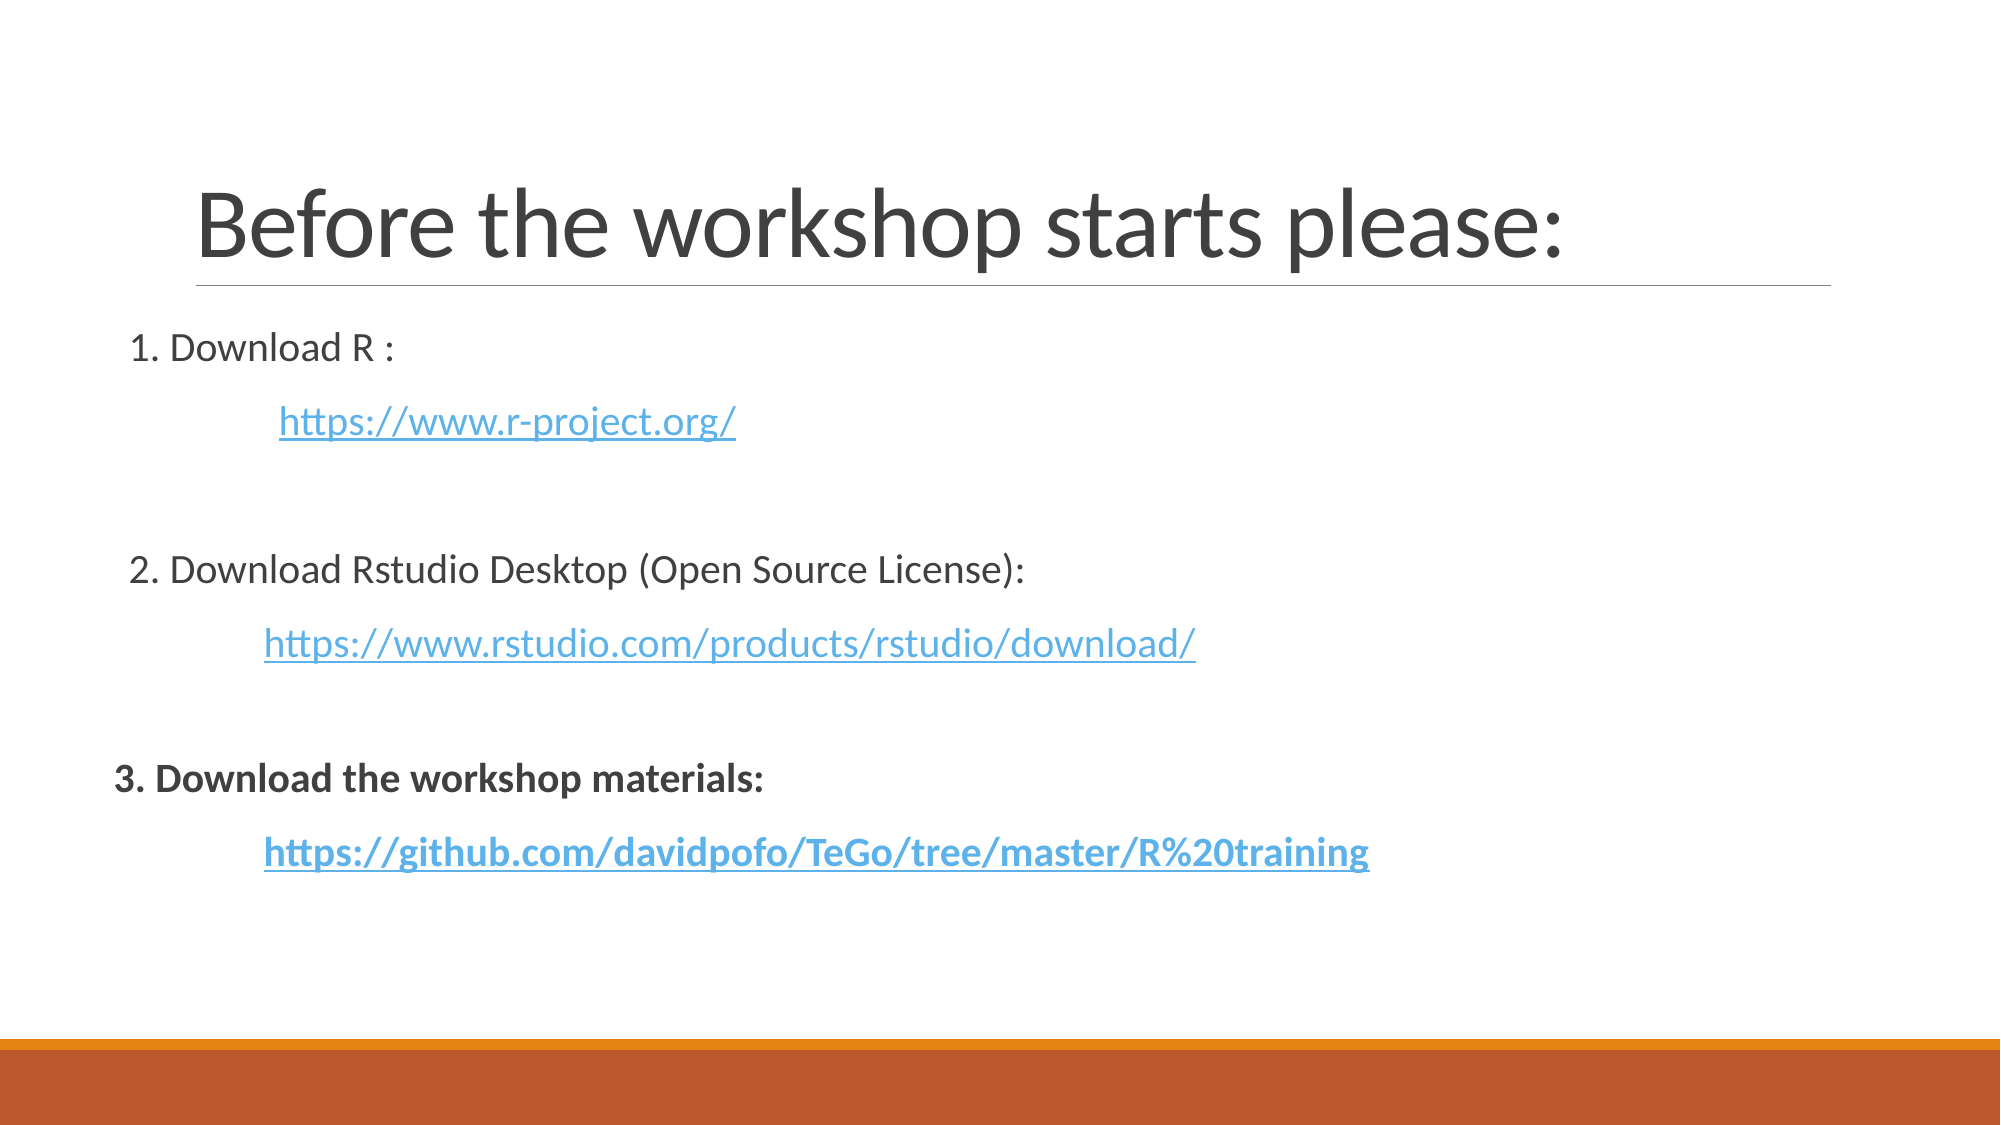

# Before the workshop starts please:
1. Download R :
	https://www.r-project.org/

2. Download Rstudio Desktop (Open Source License):
	https://www.rstudio.com/products/rstudio/download/

3. Download the workshop materials:
	https://github.com/davidpofo/TeGo/tree/master/R%20training